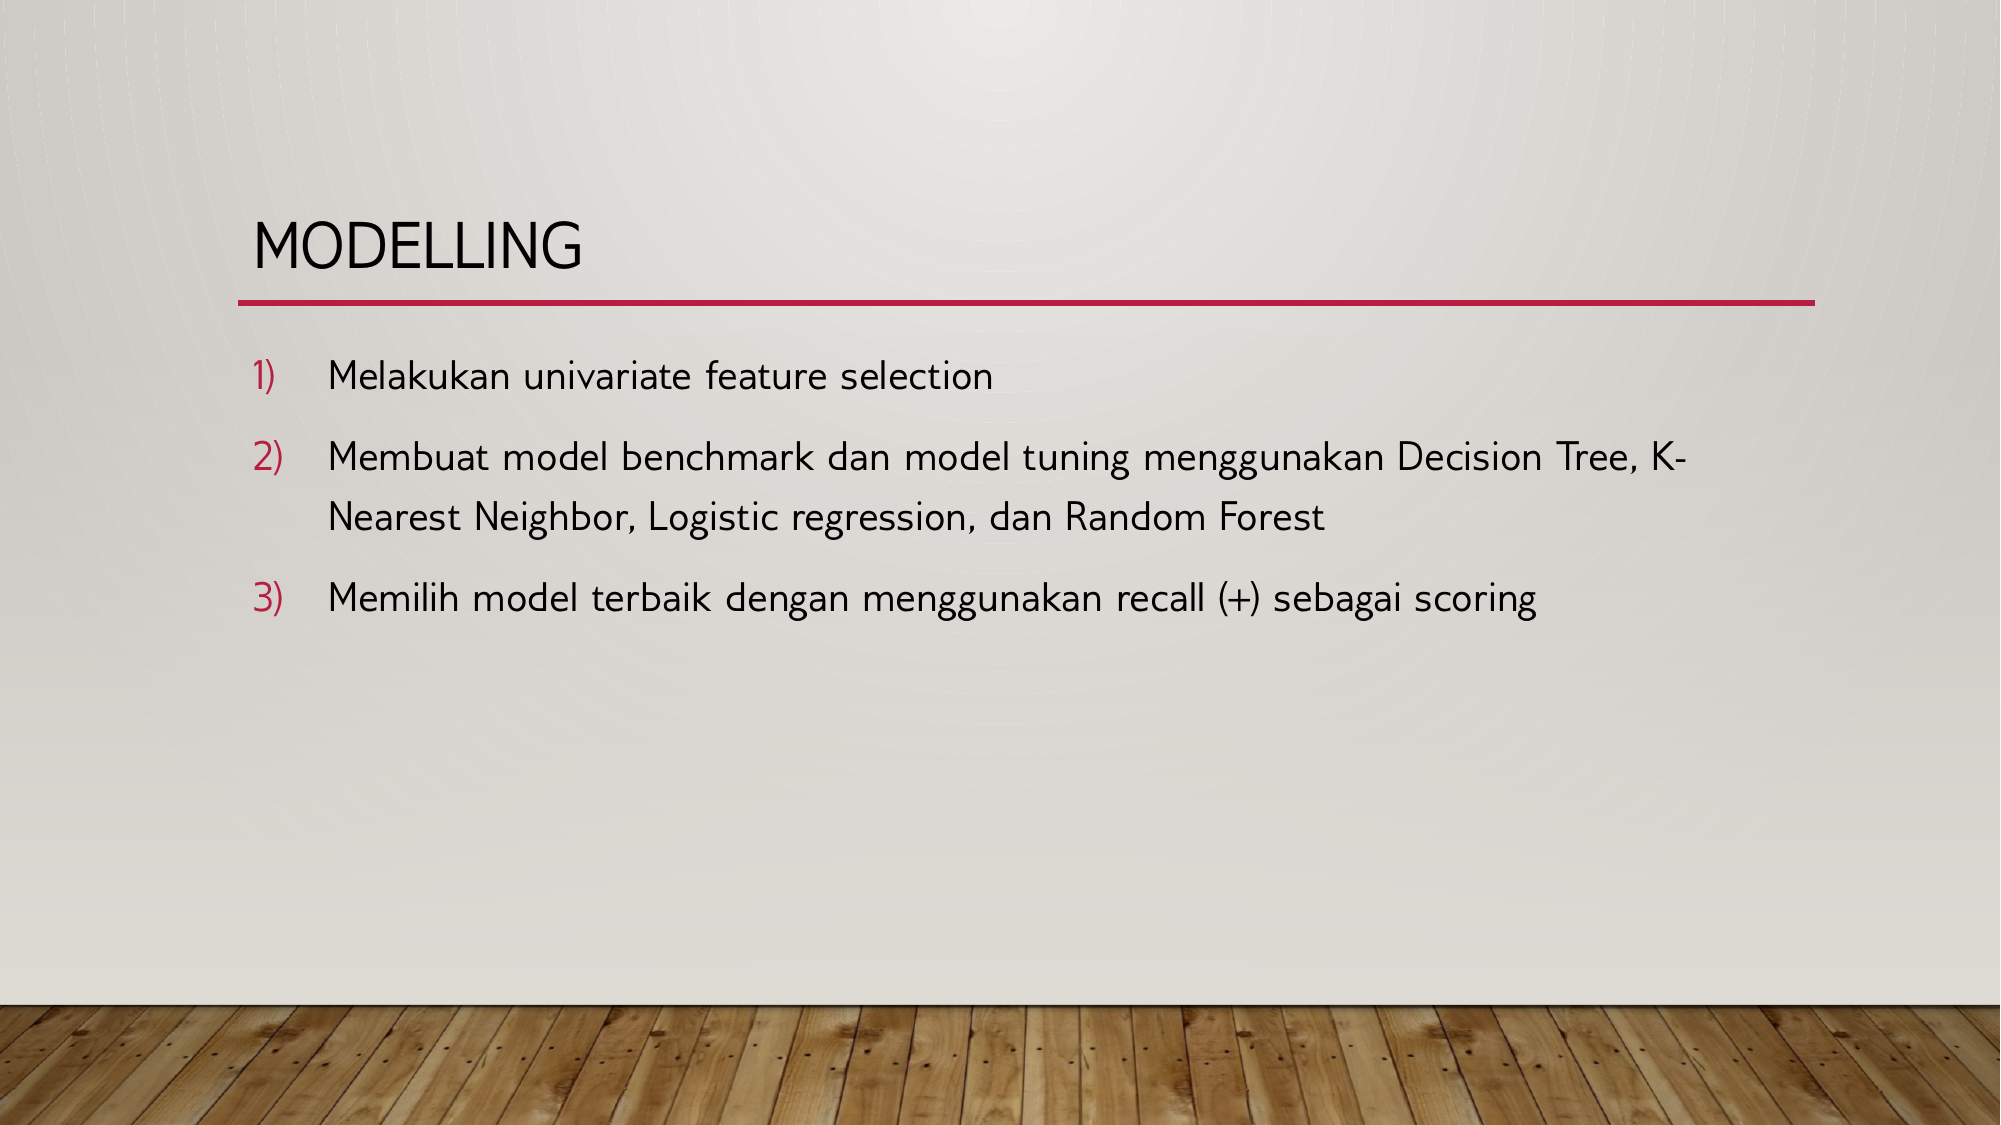

# Modelling
Melakukan univariate feature selection
Membuat model benchmark dan model tuning menggunakan Decision Tree, K-Nearest Neighbor, Logistic regression, dan Random Forest
Memilih model terbaik dengan menggunakan recall (+) sebagai scoring